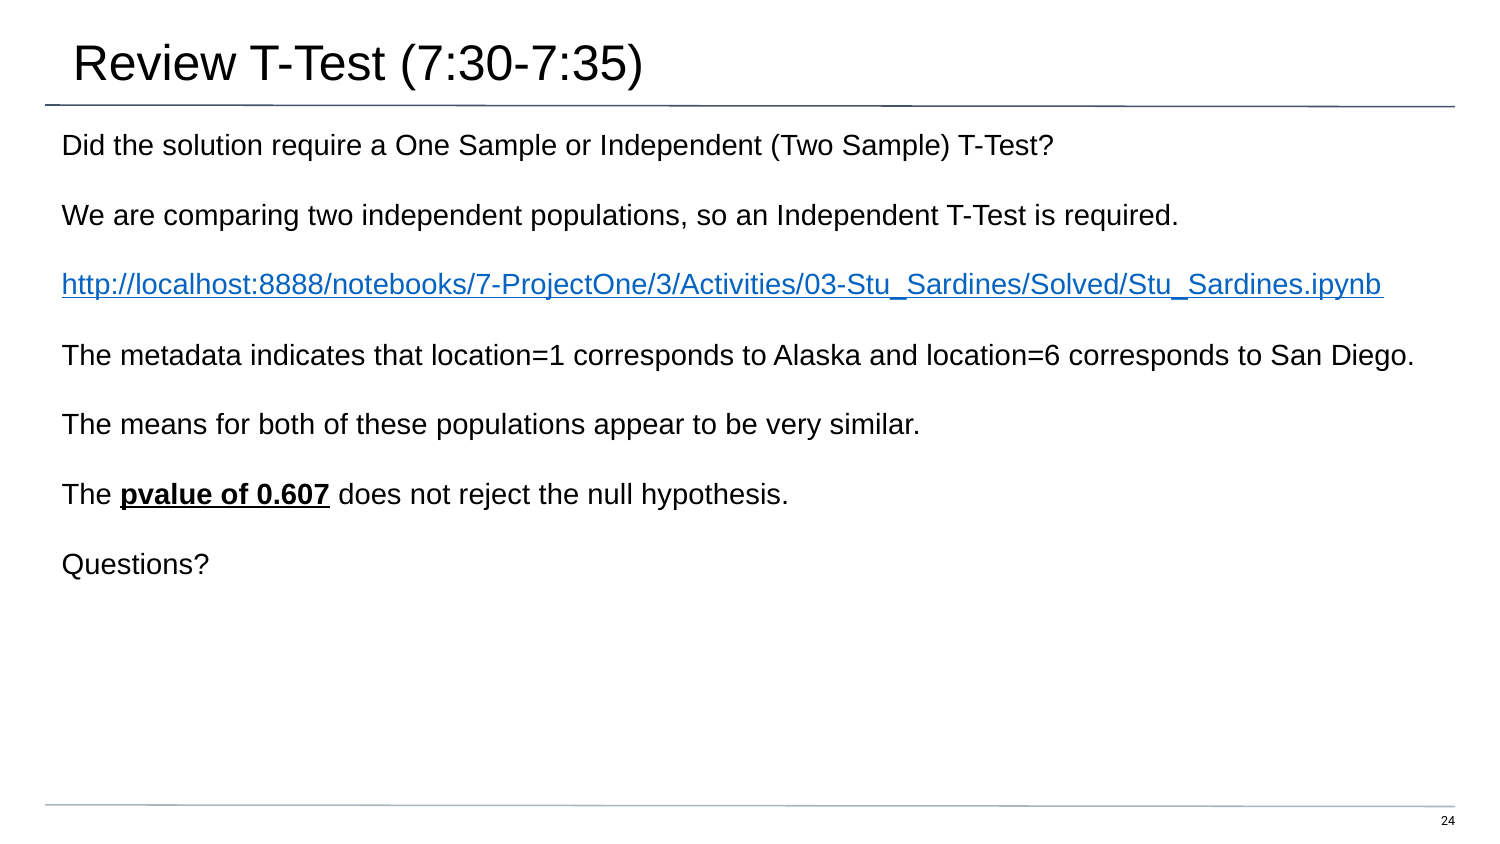

# Review T-Test (7:30-7:35)
Did the solution require a One Sample or Independent (Two Sample) T-Test?

We are comparing two independent populations, so an Independent T-Test is required.

http://localhost:8888/notebooks/7-ProjectOne/3/Activities/03-Stu_Sardines/Solved/Stu_Sardines.ipynb

The metadata indicates that location=1 corresponds to Alaska and location=6 corresponds to San Diego.

The means for both of these populations appear to be very similar.

The pvalue of 0.607 does not reject the null hypothesis.

Questions?